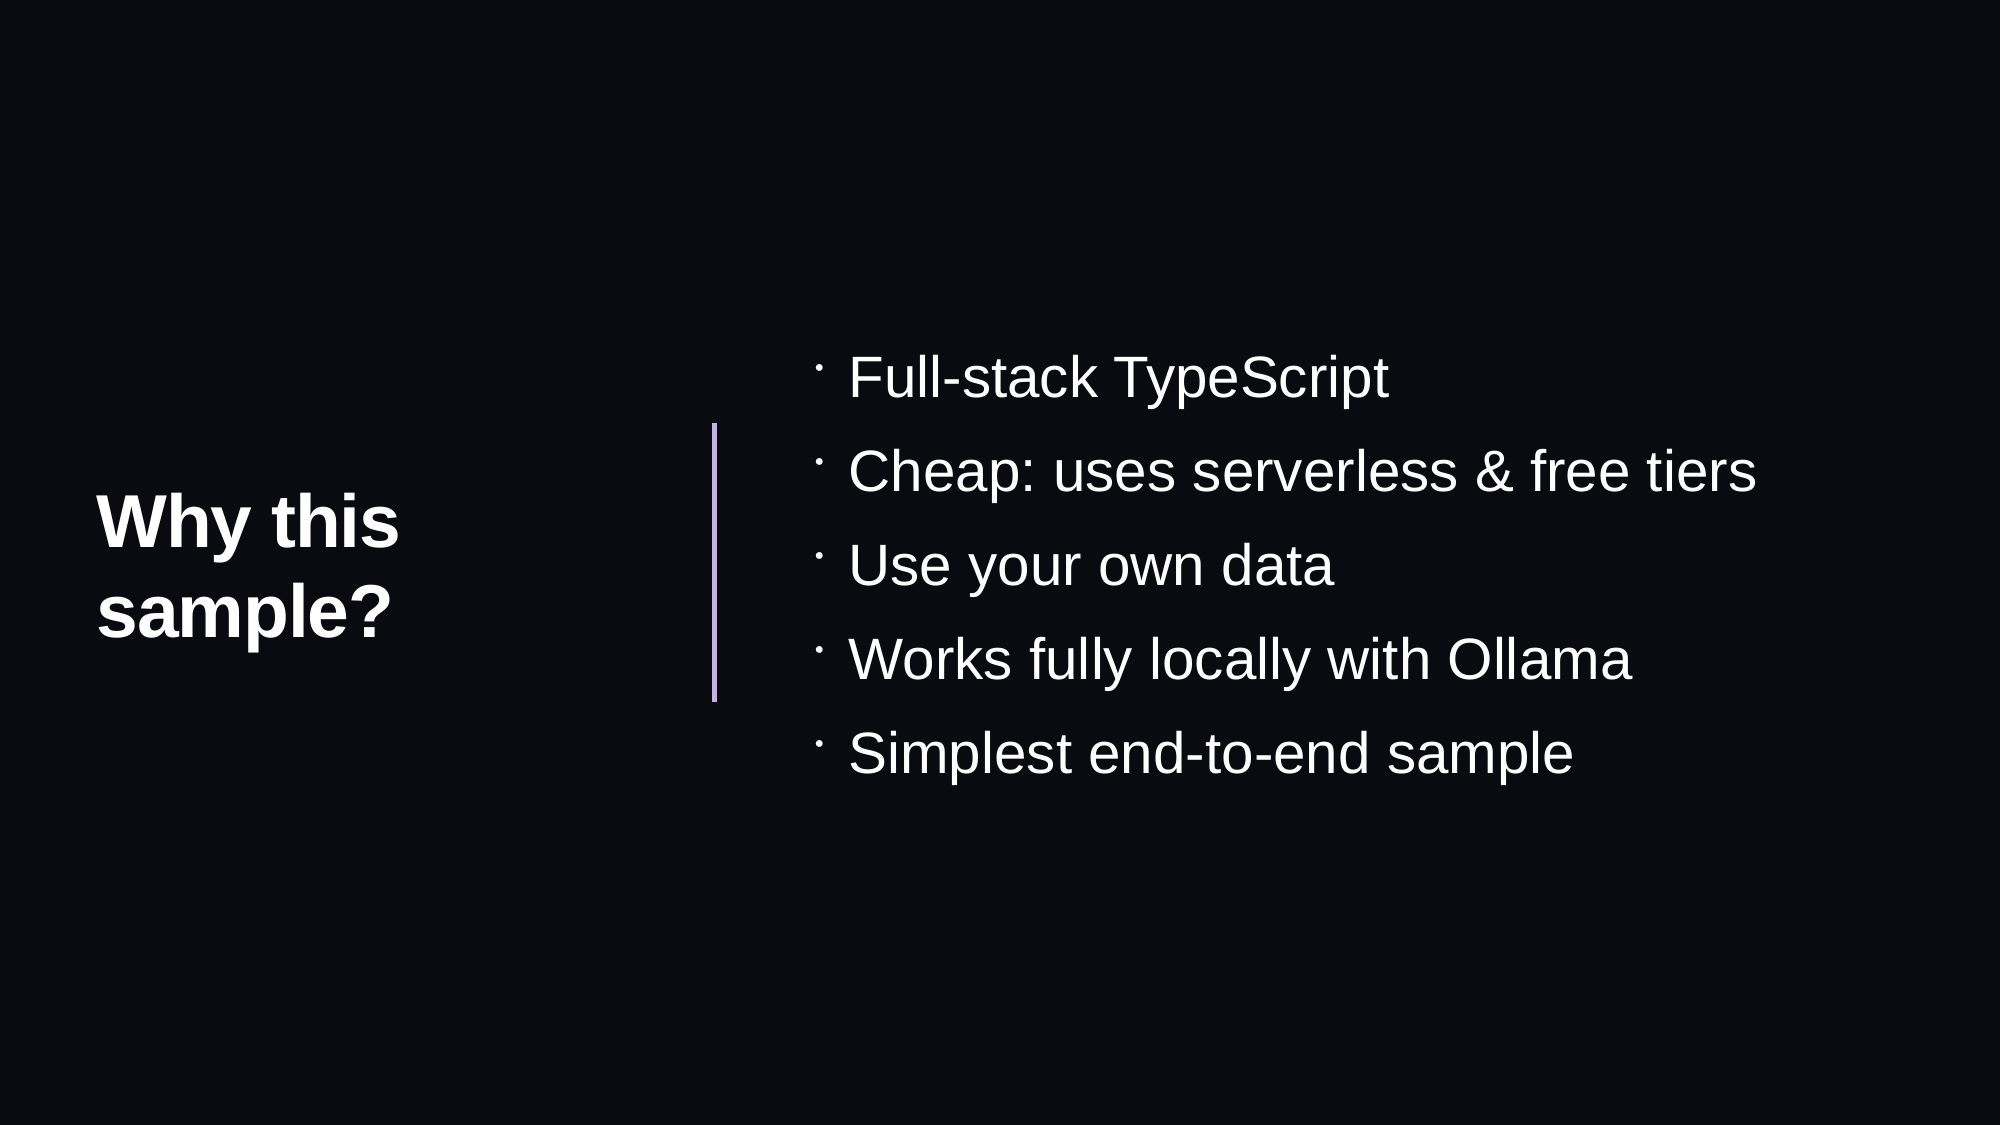

# Why this sample?
Full-stack TypeScript
Cheap: uses serverless & free tiers
Use your own data
Works fully locally with Ollama
Simplest end-to-end sample